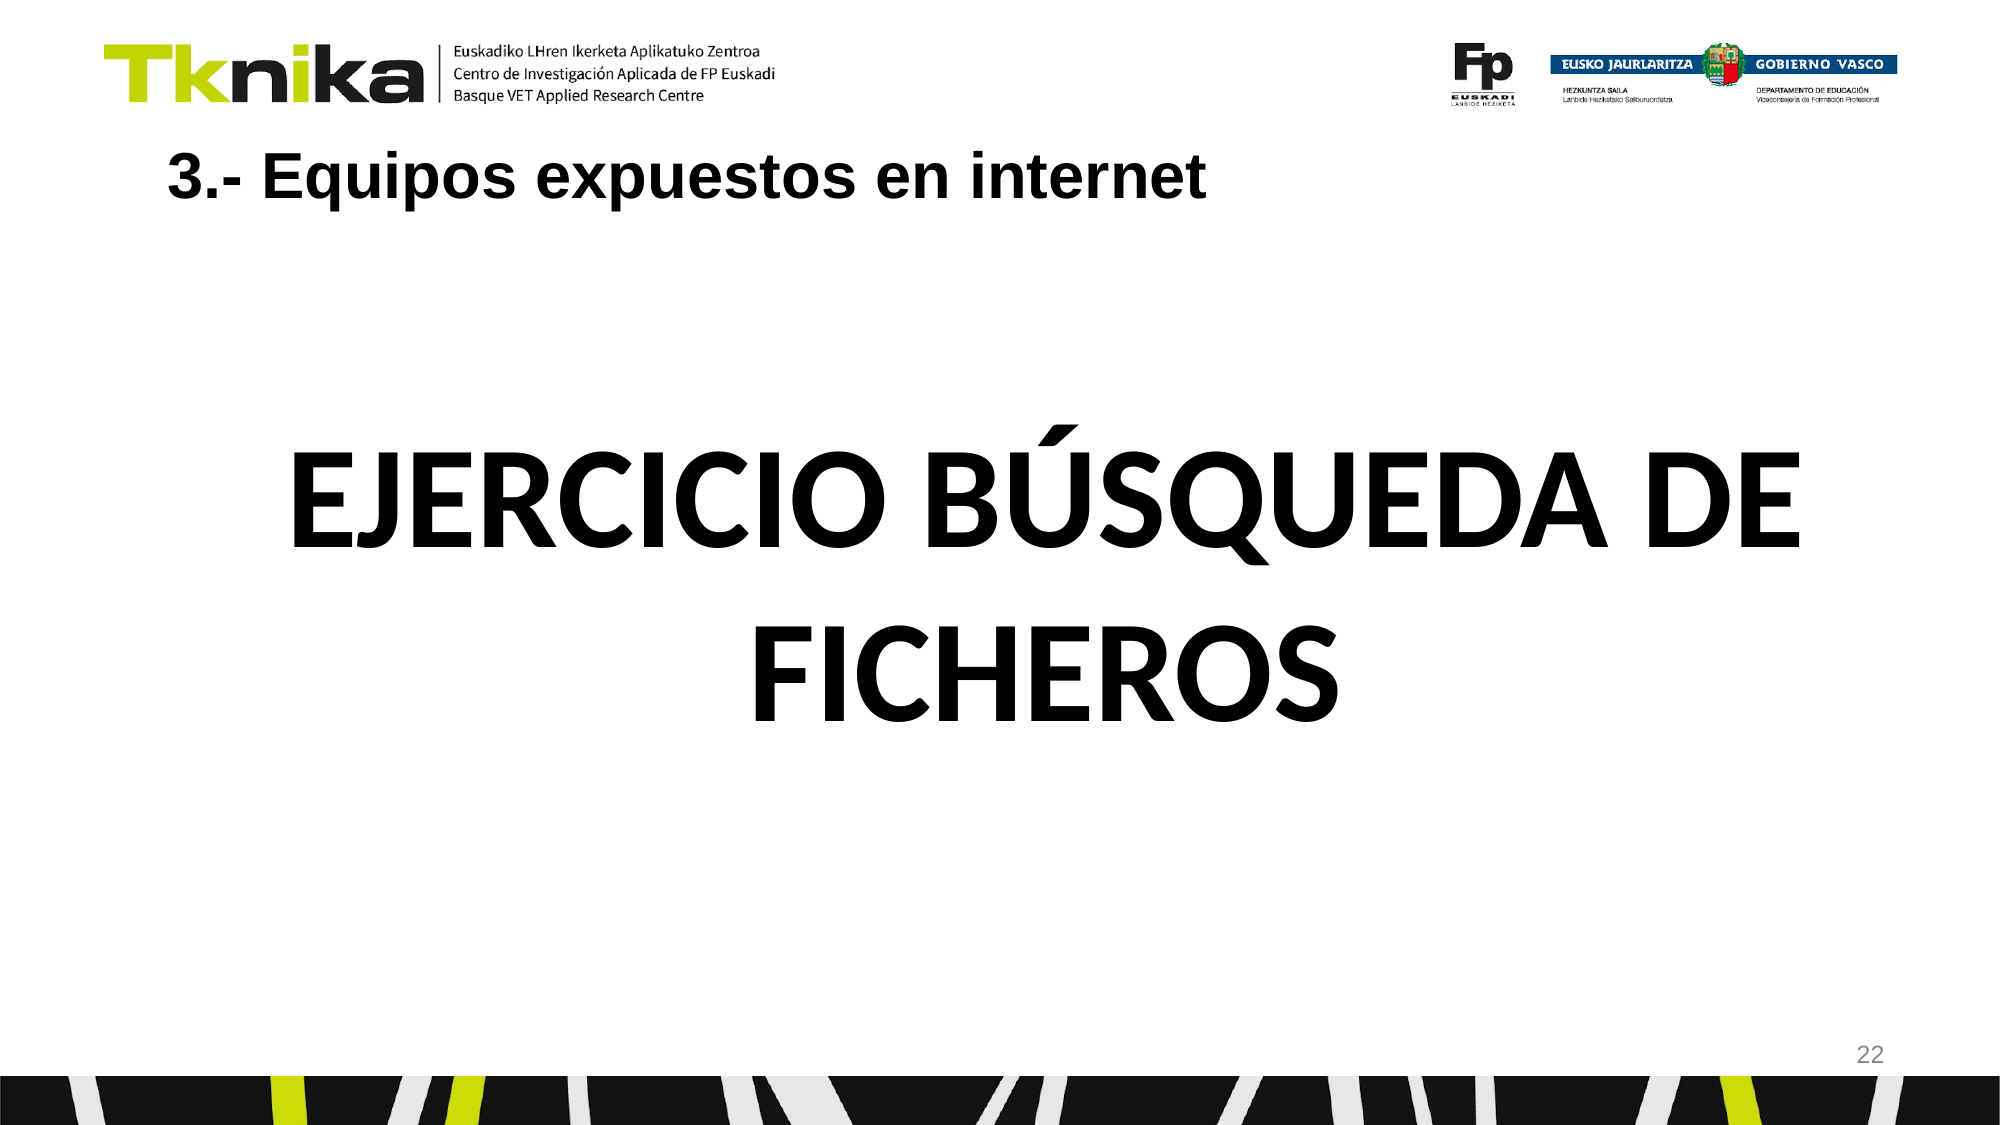

# 3.- Equipos expuestos en internet
EJERCICIO BÚSQUEDA DE FICHEROS
22